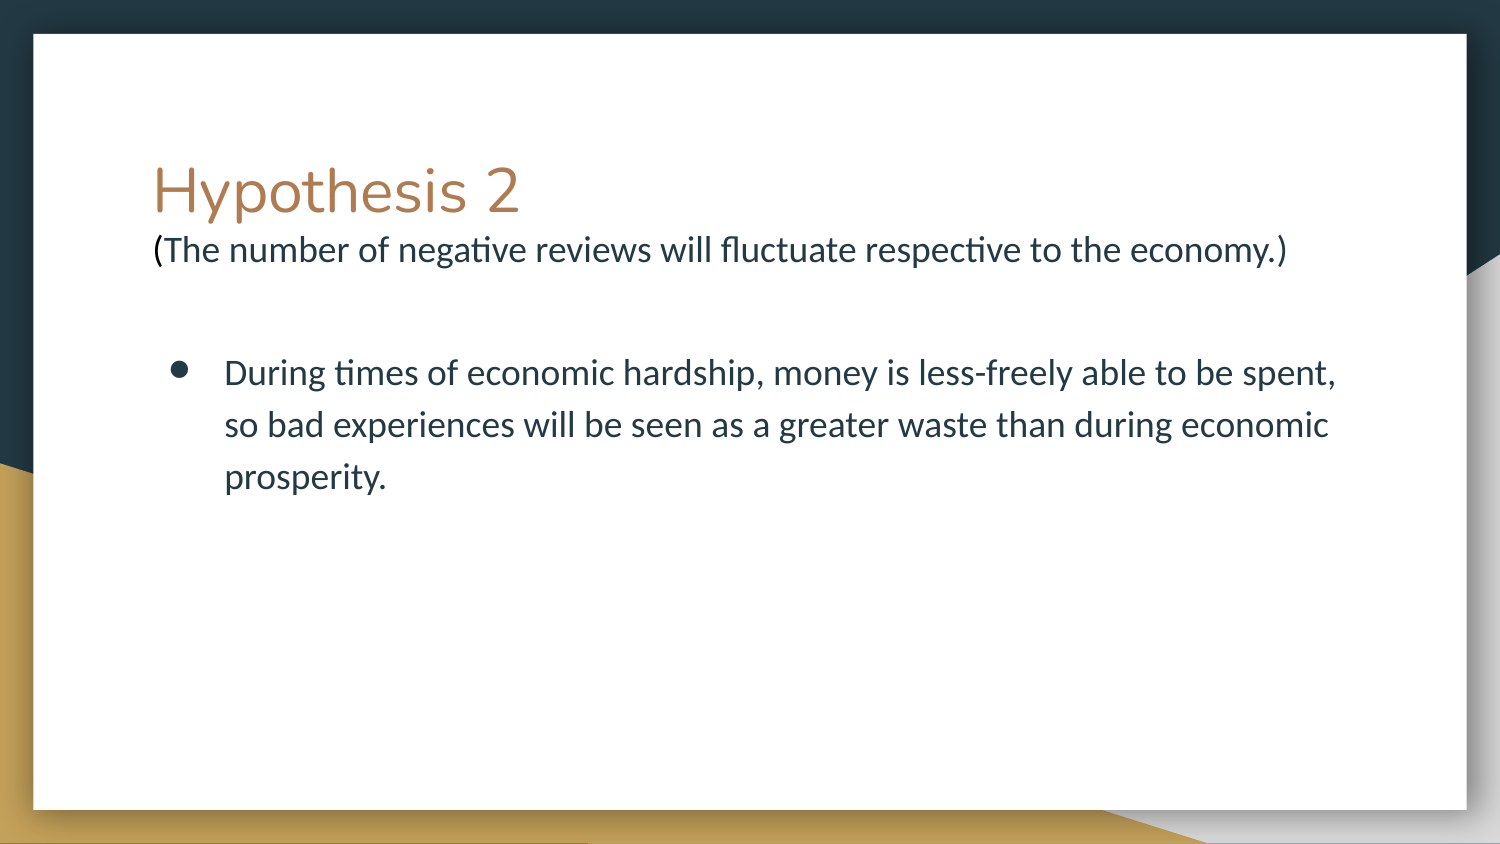

# Hypothesis 2
(The number of negative reviews will fluctuate respective to the economy.)
During times of economic hardship, money is less-freely able to be spent, so bad experiences will be seen as a greater waste than during economic prosperity.